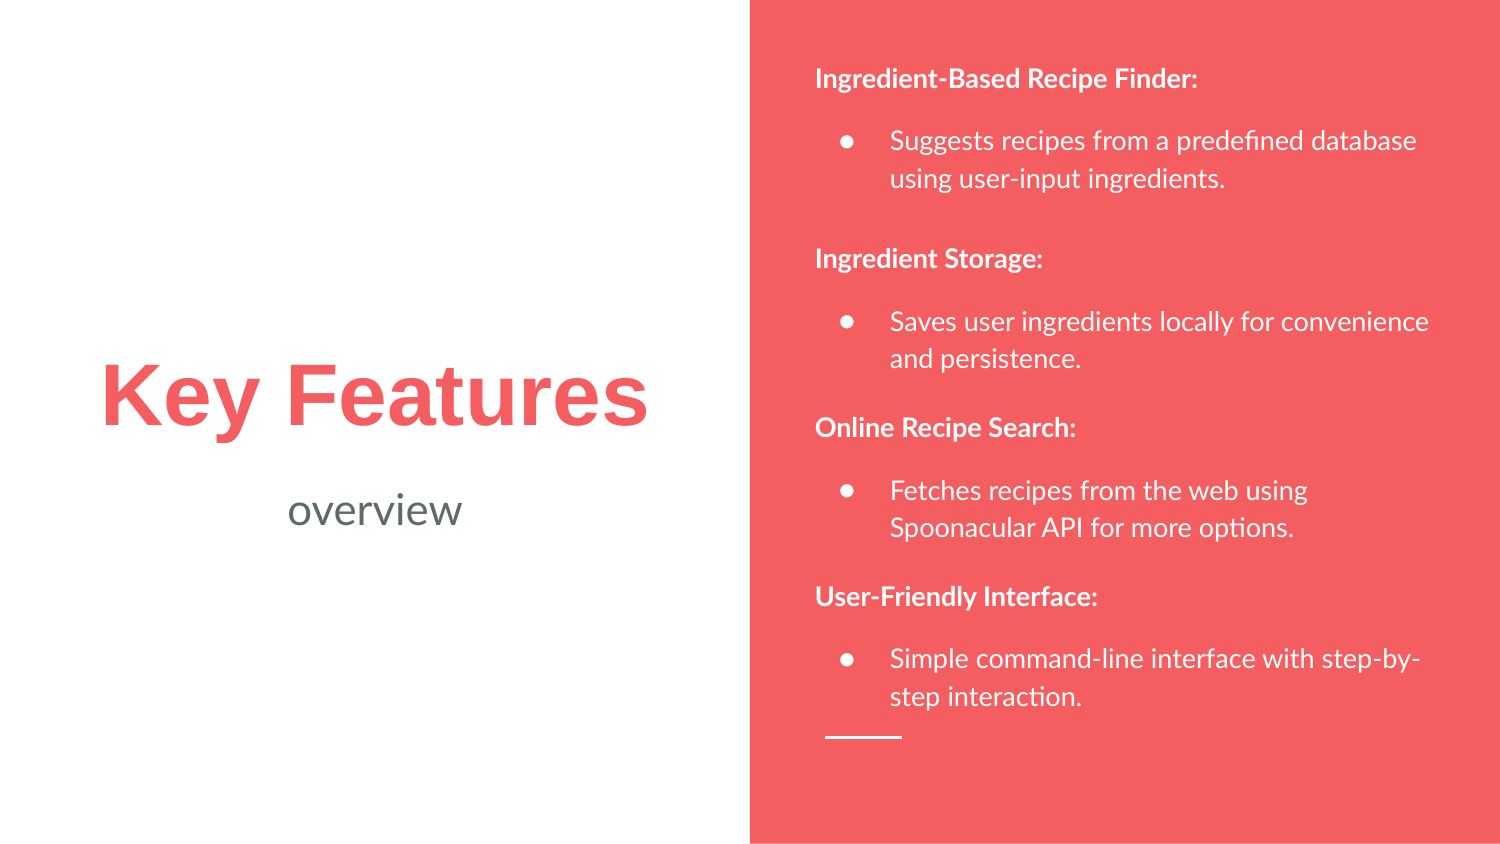

Ingredient-Based Recipe Finder:
Suggests recipes from a predefined database using user-input ingredients.

# Key Features
Ingredient Storage:
Saves user ingredients locally for convenience and persistence.

Online Recipe Search:
Fetches recipes from the web using Spoonacular API for more options.

overview

User-Friendly Interface:
Simple command-line interface with step-by-step interaction.